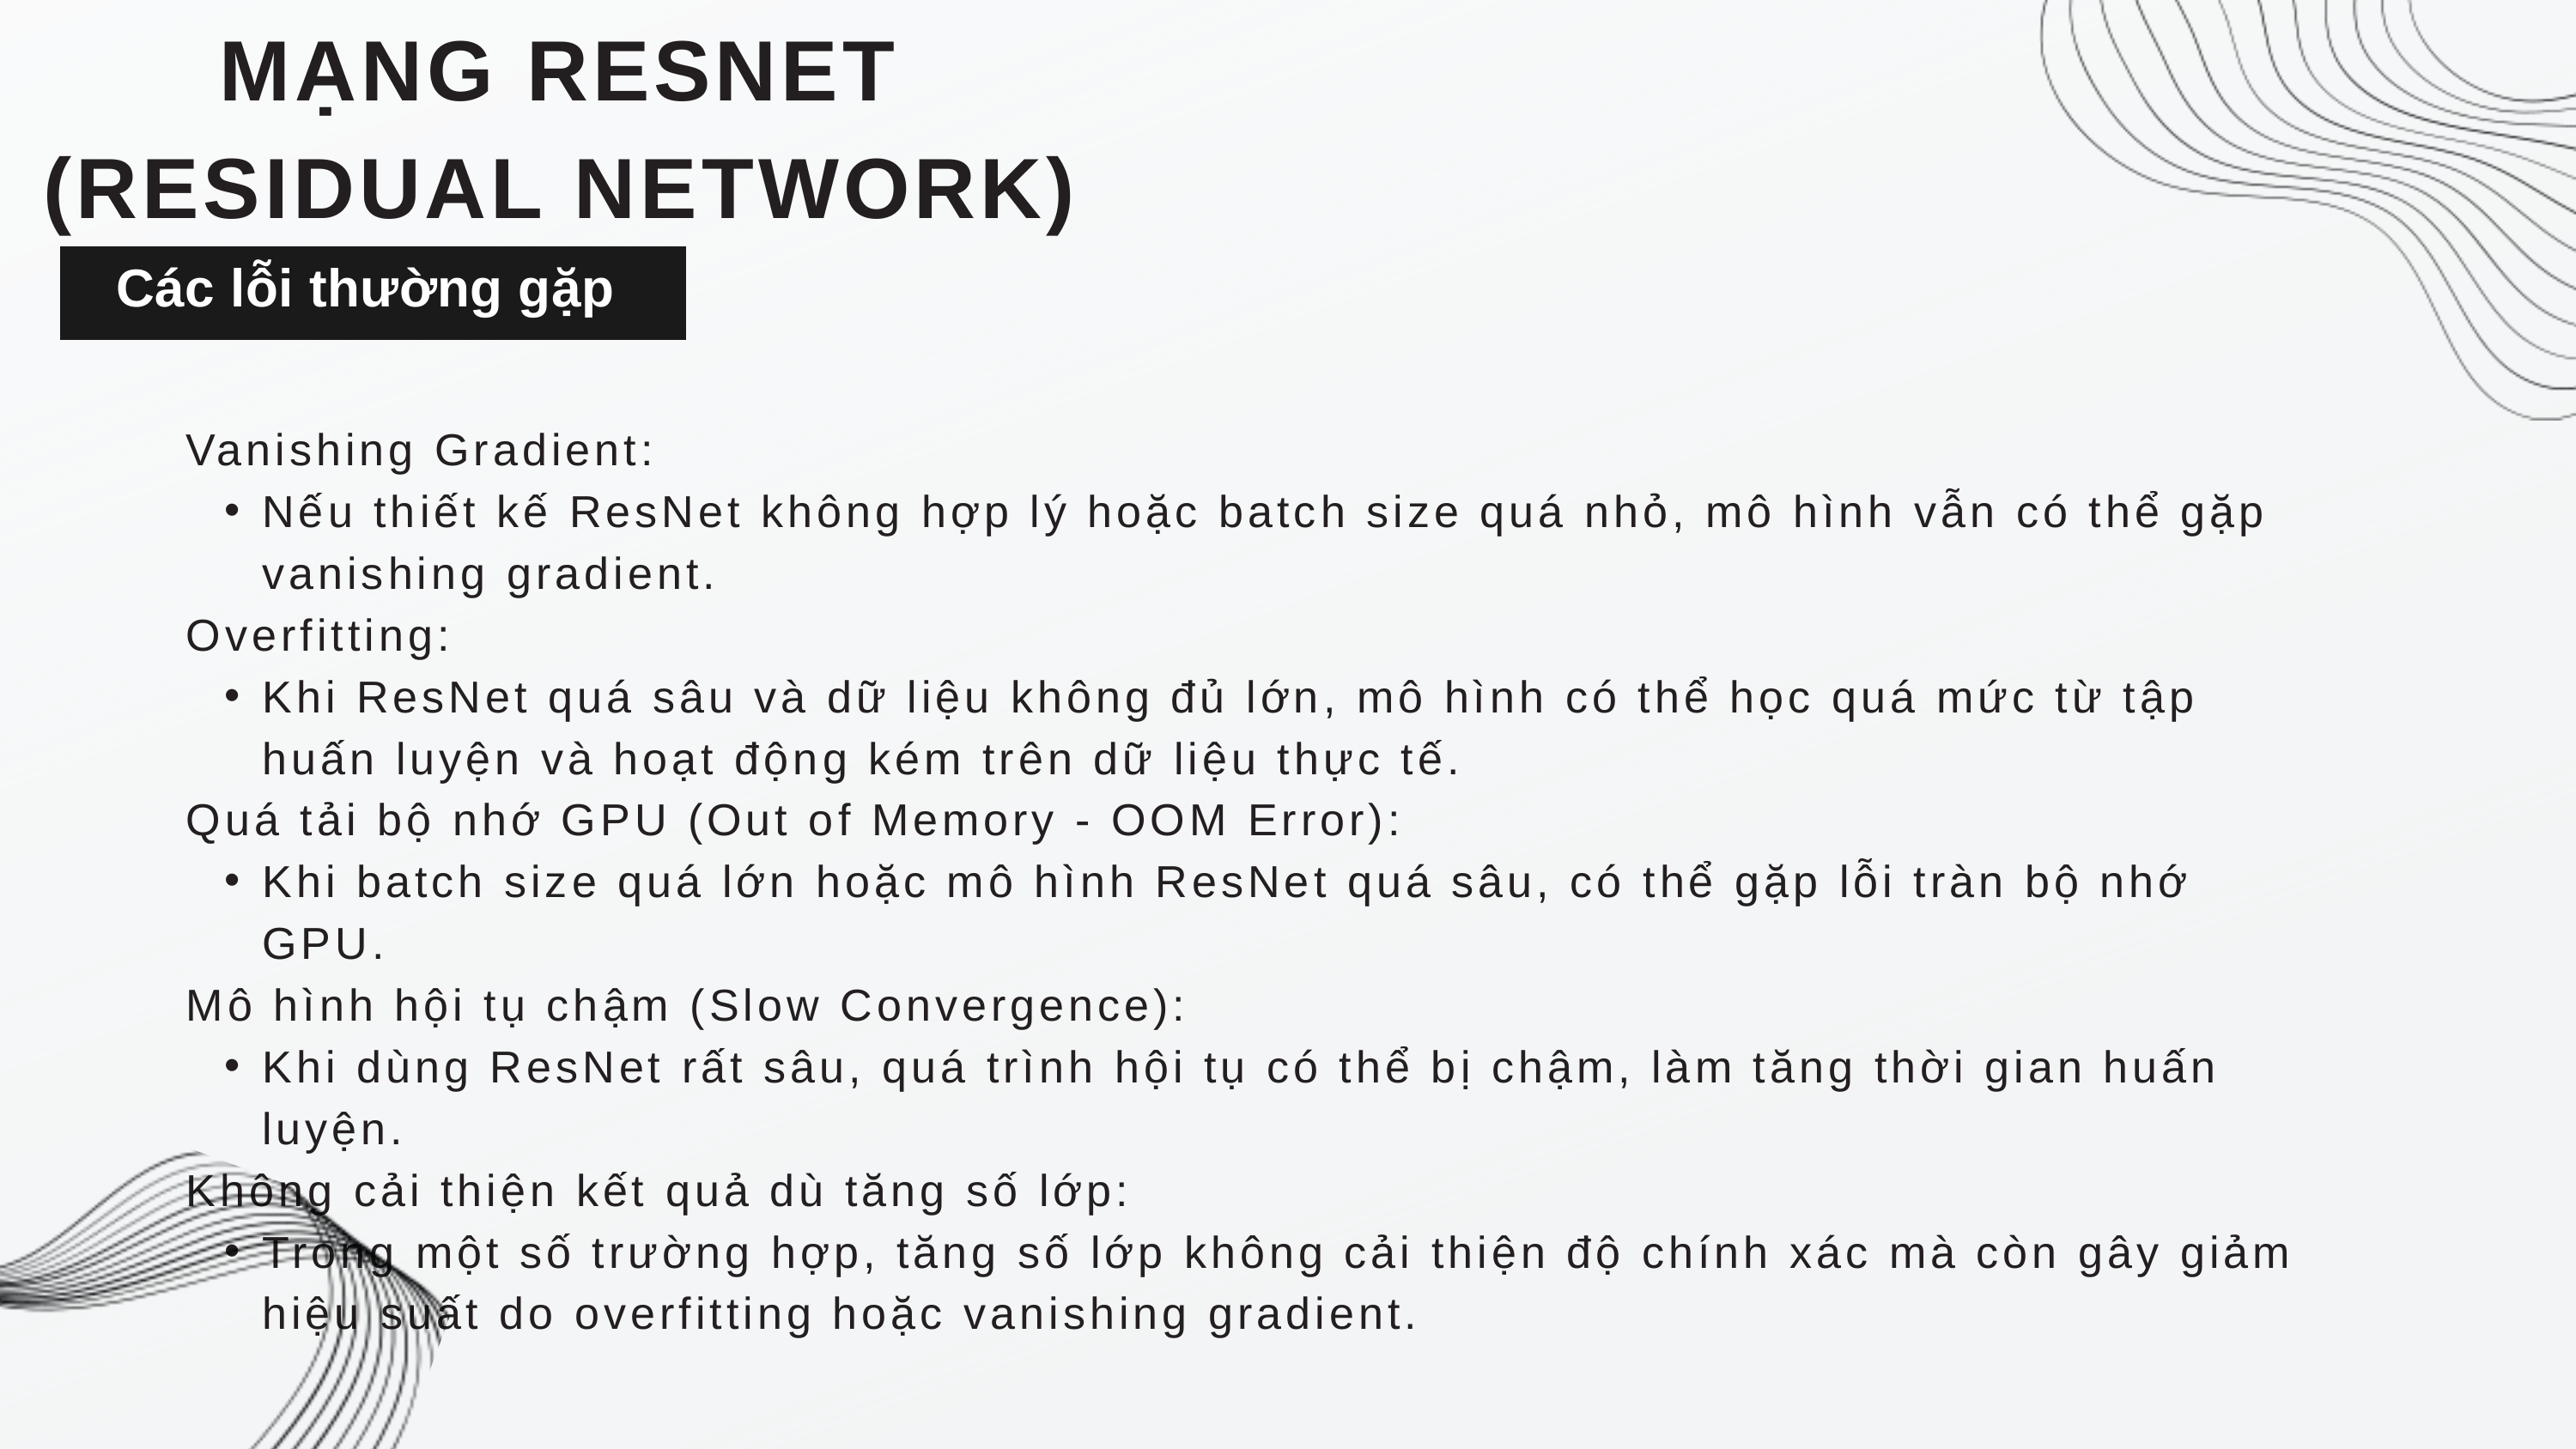

MẠNG RESNET (RESIDUAL NETWORK)

Các lỗi thường gặp
Vanishing Gradient:
Nếu thiết kế ResNet không hợp lý hoặc batch size quá nhỏ, mô hình vẫn có thể gặp vanishing gradient.
Overfitting:
Khi ResNet quá sâu và dữ liệu không đủ lớn, mô hình có thể học quá mức từ tập huấn luyện và hoạt động kém trên dữ liệu thực tế.
Quá tải bộ nhớ GPU (Out of Memory - OOM Error):
Khi batch size quá lớn hoặc mô hình ResNet quá sâu, có thể gặp lỗi tràn bộ nhớ GPU.
Mô hình hội tụ chậm (Slow Convergence):
Khi dùng ResNet rất sâu, quá trình hội tụ có thể bị chậm, làm tăng thời gian huấn luyện.
Không cải thiện kết quả dù tăng số lớp:
Trong một số trường hợp, tăng số lớp không cải thiện độ chính xác mà còn gây giảm hiệu suất do overfitting hoặc vanishing gradient.